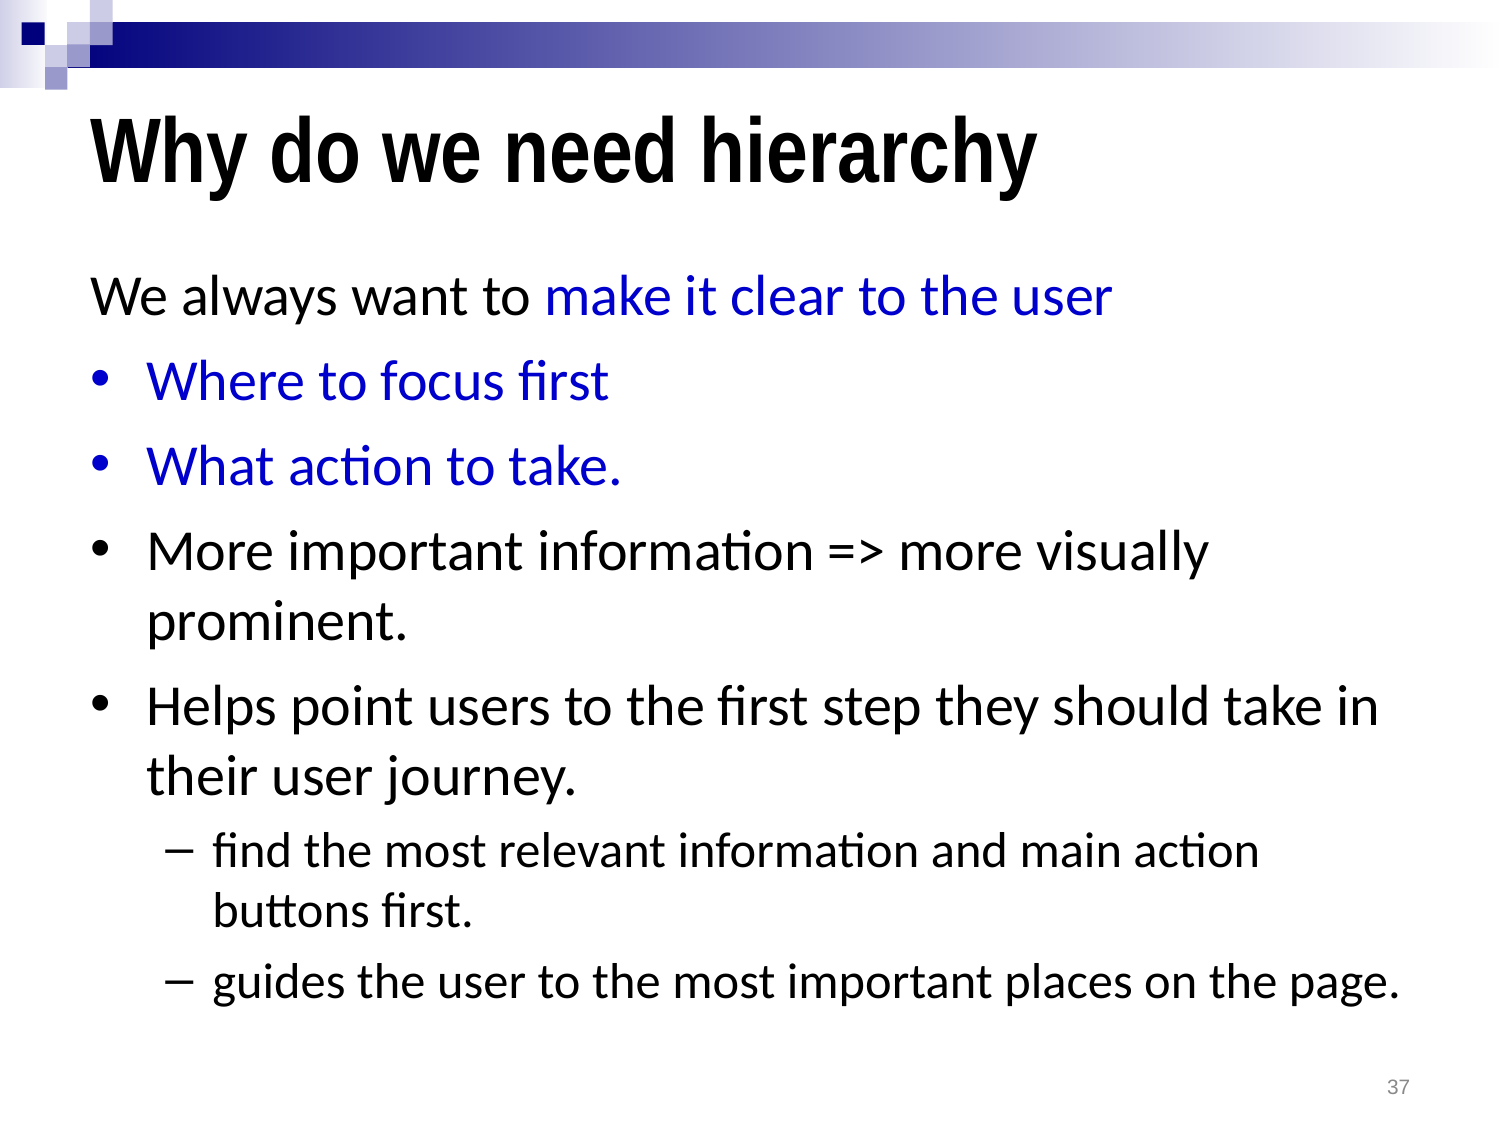

# Why do we need hierarchy
We always want to make it clear to the user
Where to focus first
What action to take.
More important information => more visually prominent.
Helps point users to the first step they should take in their user journey.
find the most relevant information and main action buttons first.
guides the user to the most important places on the page.
37